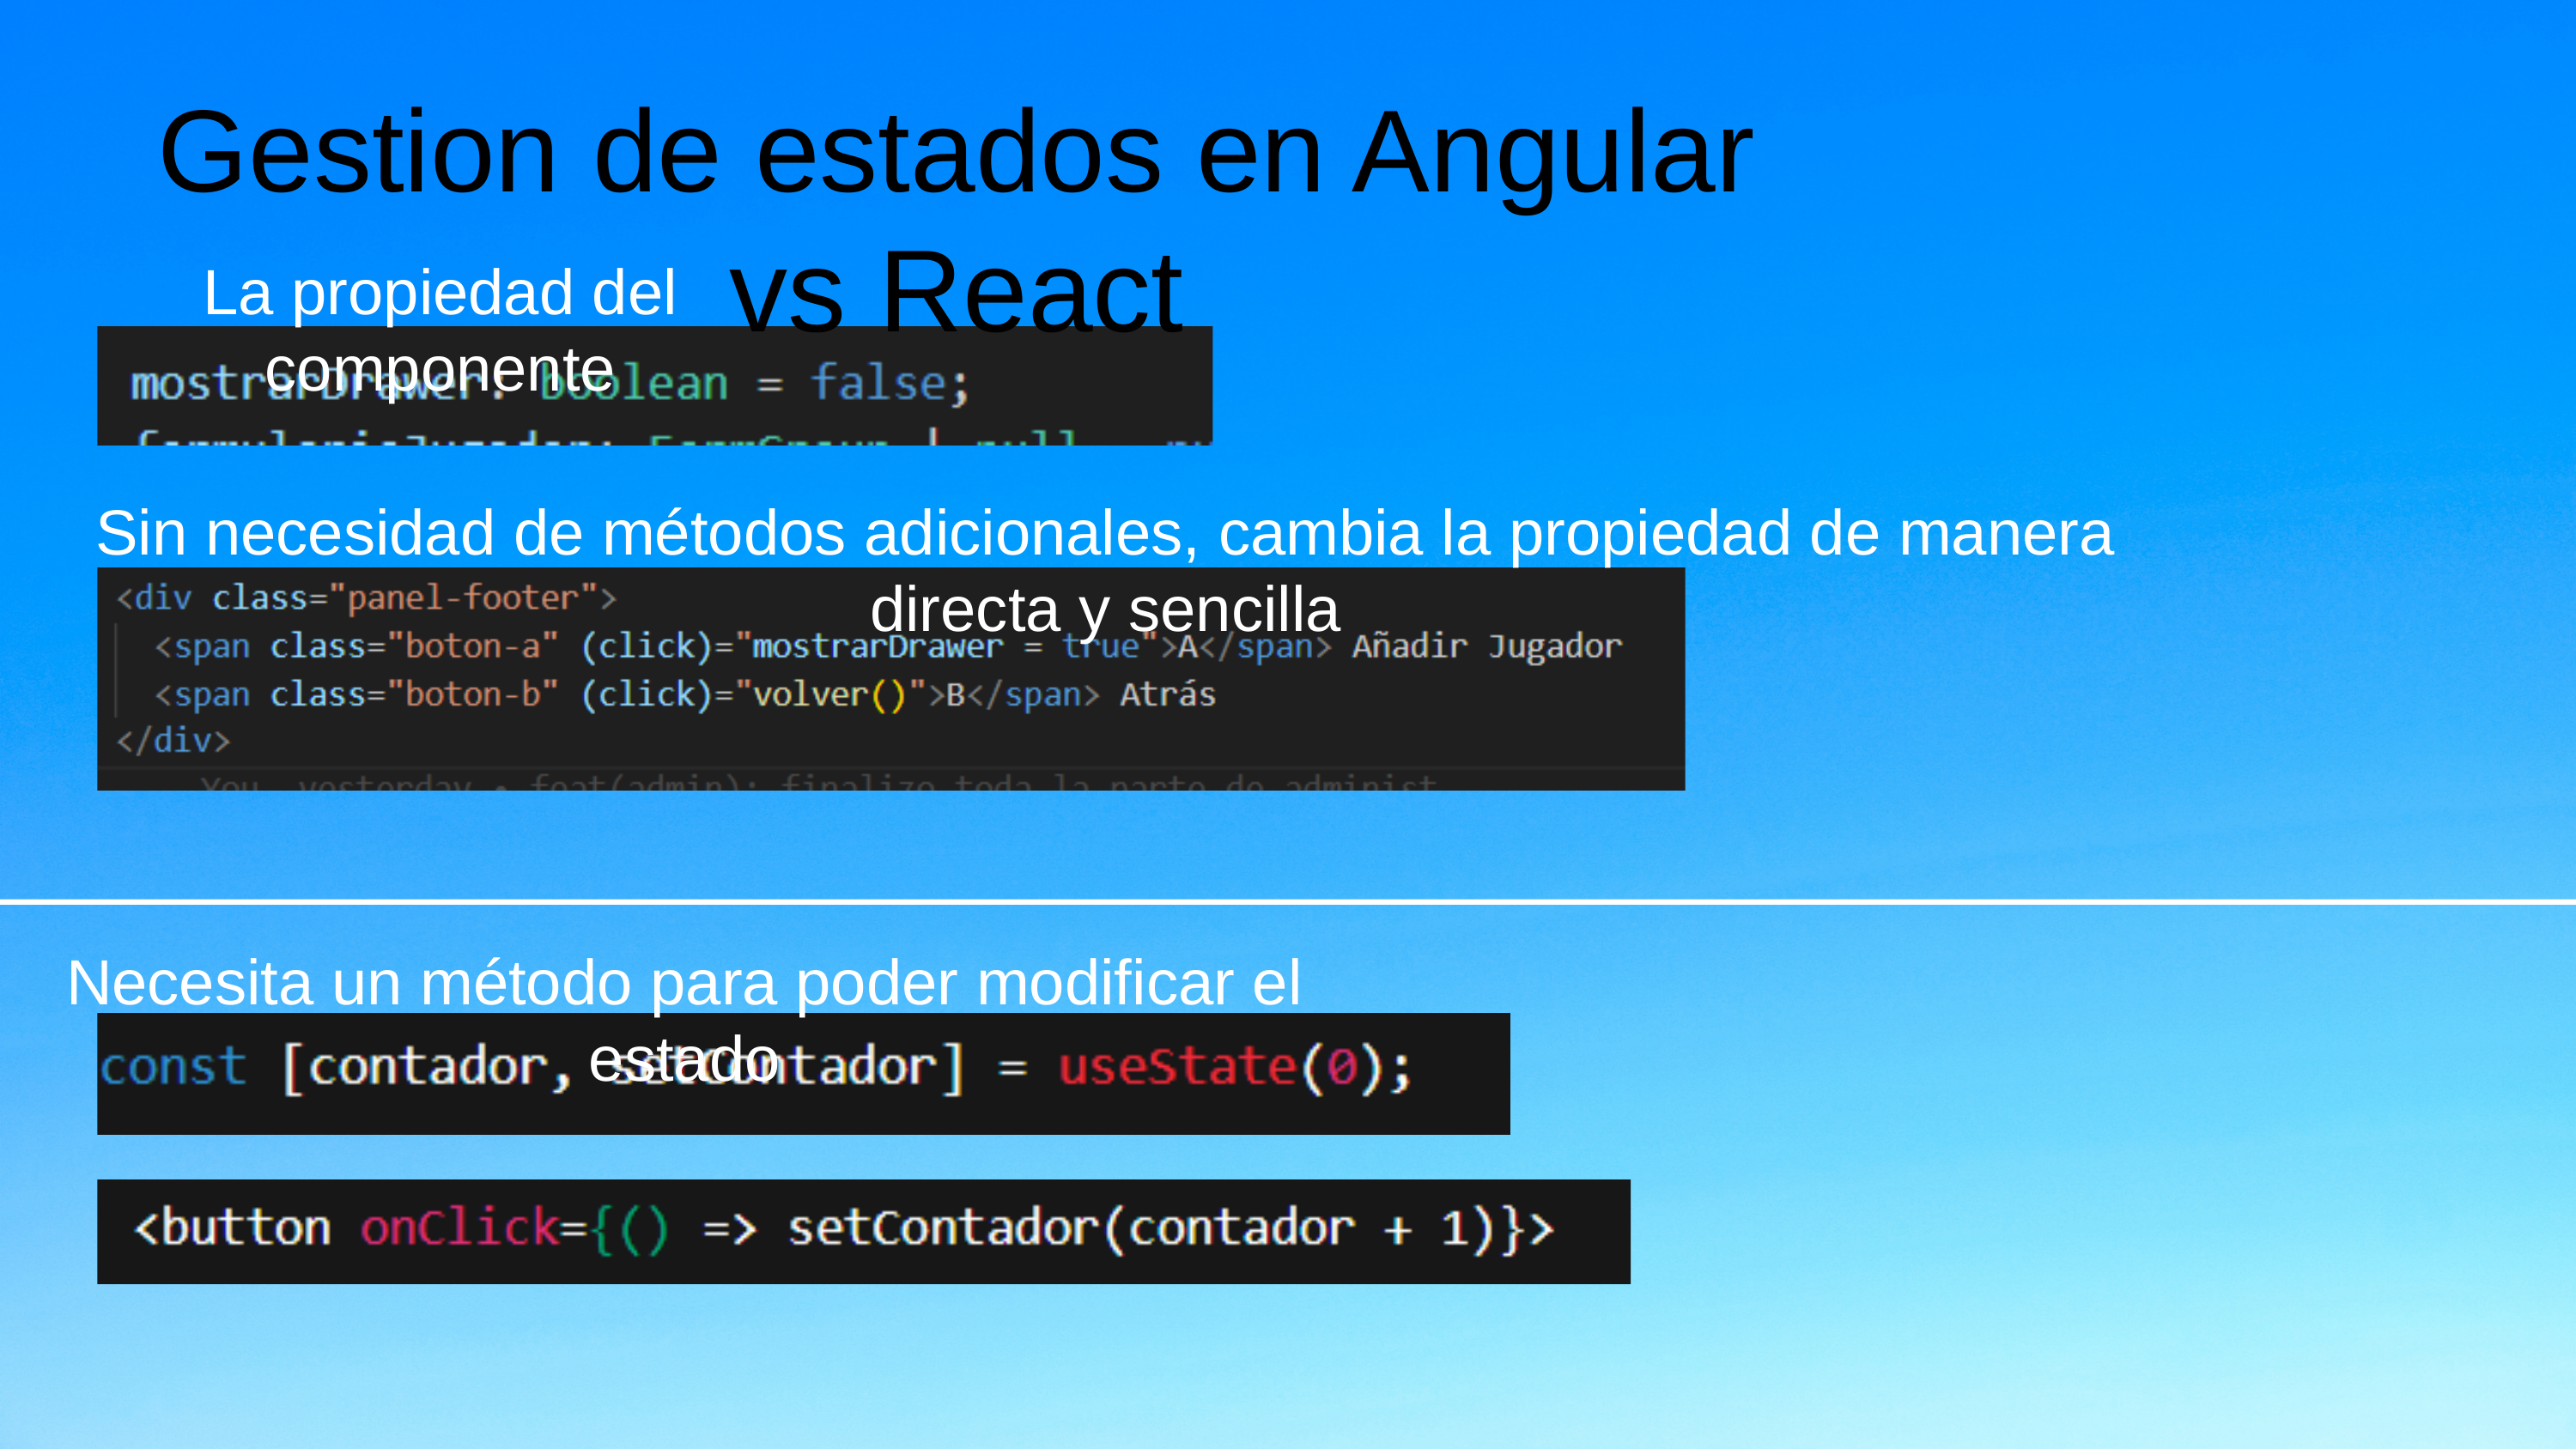

Gestion de estados en Angular vs React
La propiedad del componente

Sin necesidad de métodos adicionales, cambia la propiedad de manera directa y sencilla

Necesita un método para poder modificar el estado